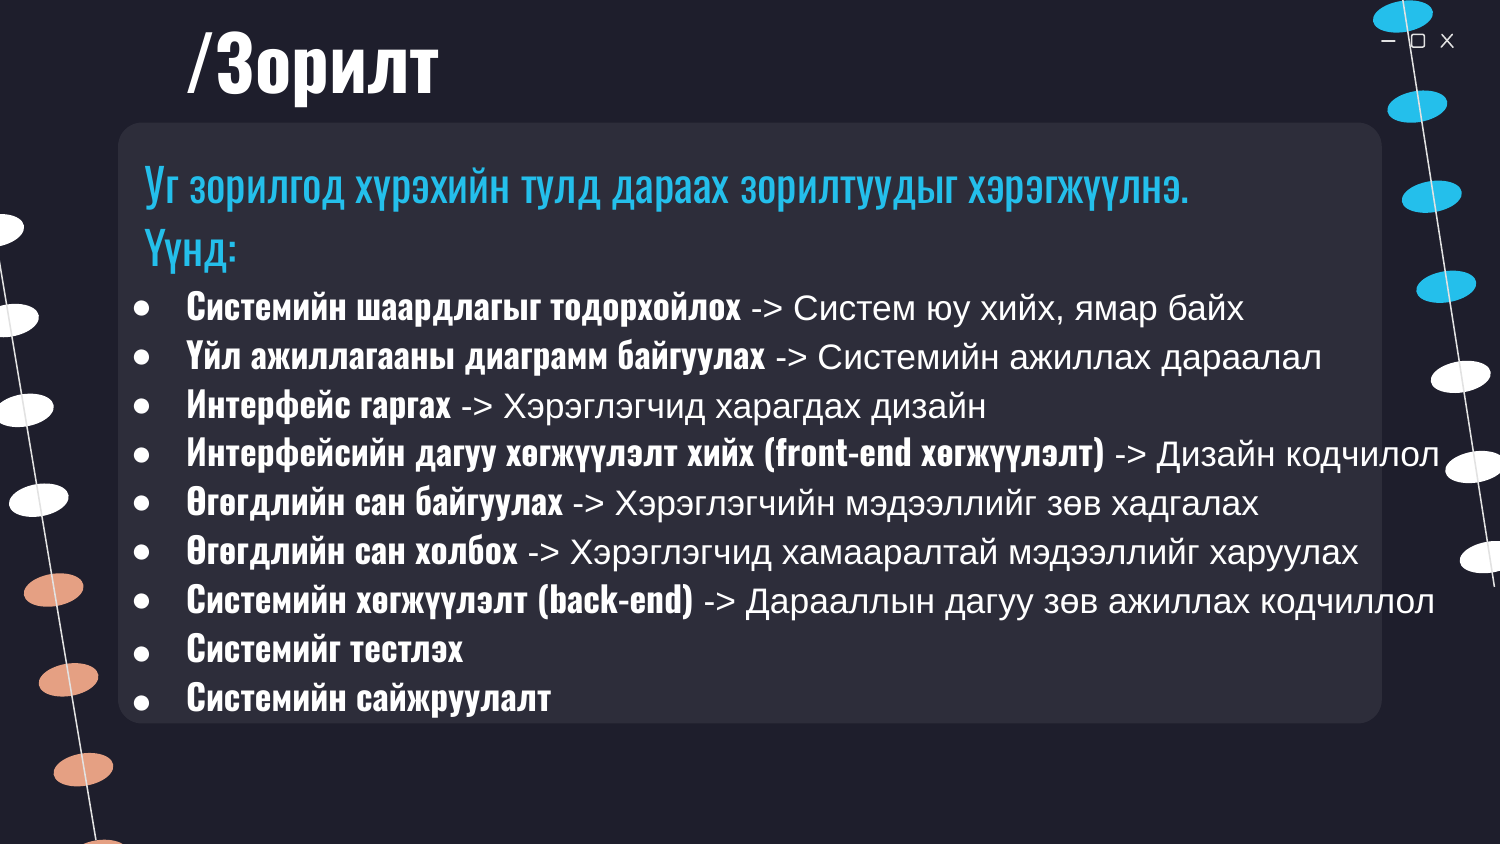

/Зорилт
Уг зорилгод хүрэхийн тулд дараах зорилтуудыг хэрэгжүүлнэ.
Үүнд:

Системийн шаардлагыг тодорхойлох -> Систем юу хийх, ямар байх
Үйл ажиллагааны диаграмм байгуулах -> Системийн ажиллах дараалал
Интерфейс гаргах -> Хэрэглэгчид харагдах дизайн
Интерфейсийн дагуу хөгжүүлэлт хийх (front-end хөгжүүлэлт) -> Дизайн кодчилол
Өгөгдлийн сан байгуулах -> Хэрэглэгчийн мэдээллийг зөв хадгалах
Өгөгдлийн сан холбох -> Хэрэглэгчид хамааралтай мэдээллийг харуулах
Системийн хөгжүүлэлт (back-end) -> Дарааллын дагуу зөв ажиллах кодчиллол
Системийг тестлэх
Системийн сайжруулалт